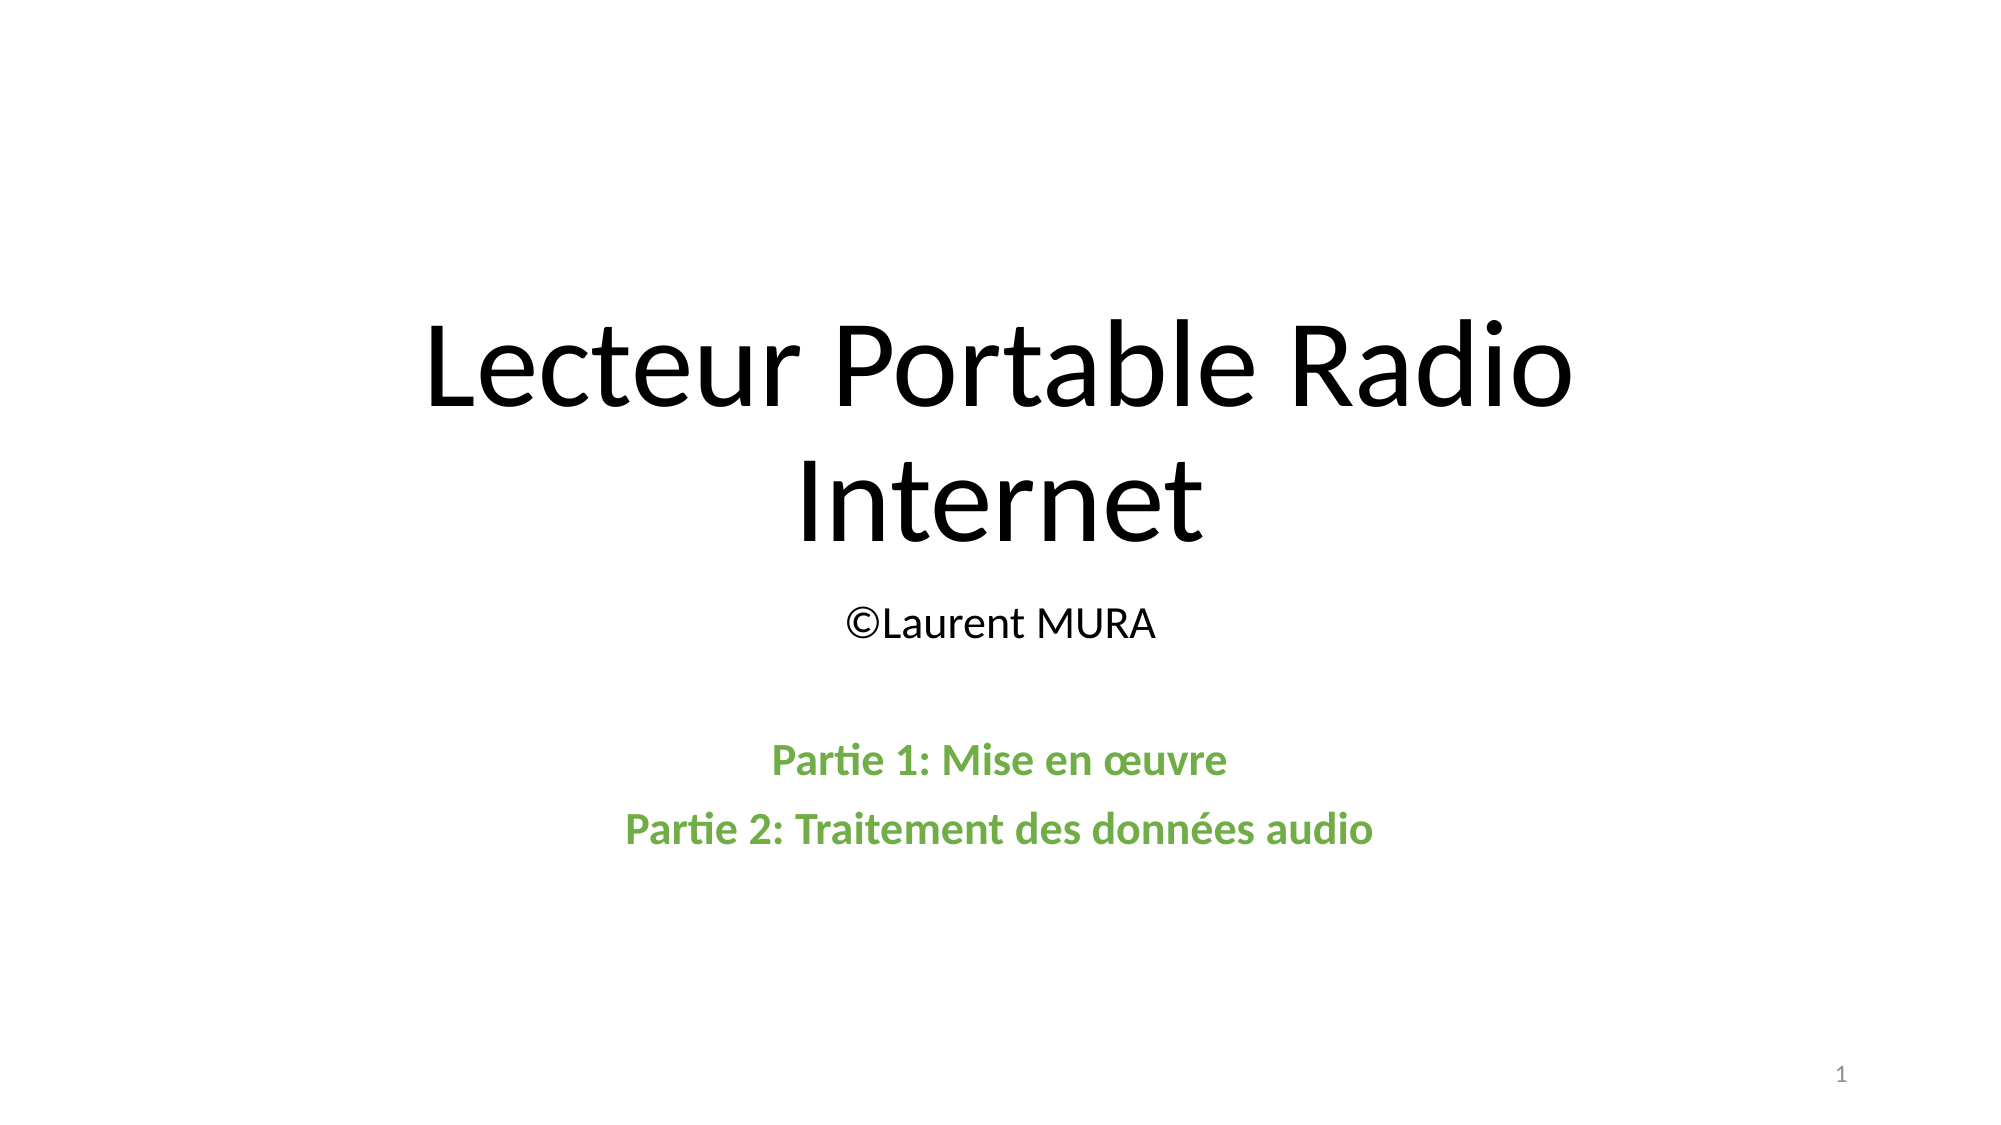

# Lecteur Portable Radio Internet
©Laurent MURA

Partie 1: Mise en œuvre
Partie 2: Traitement des données audio
1